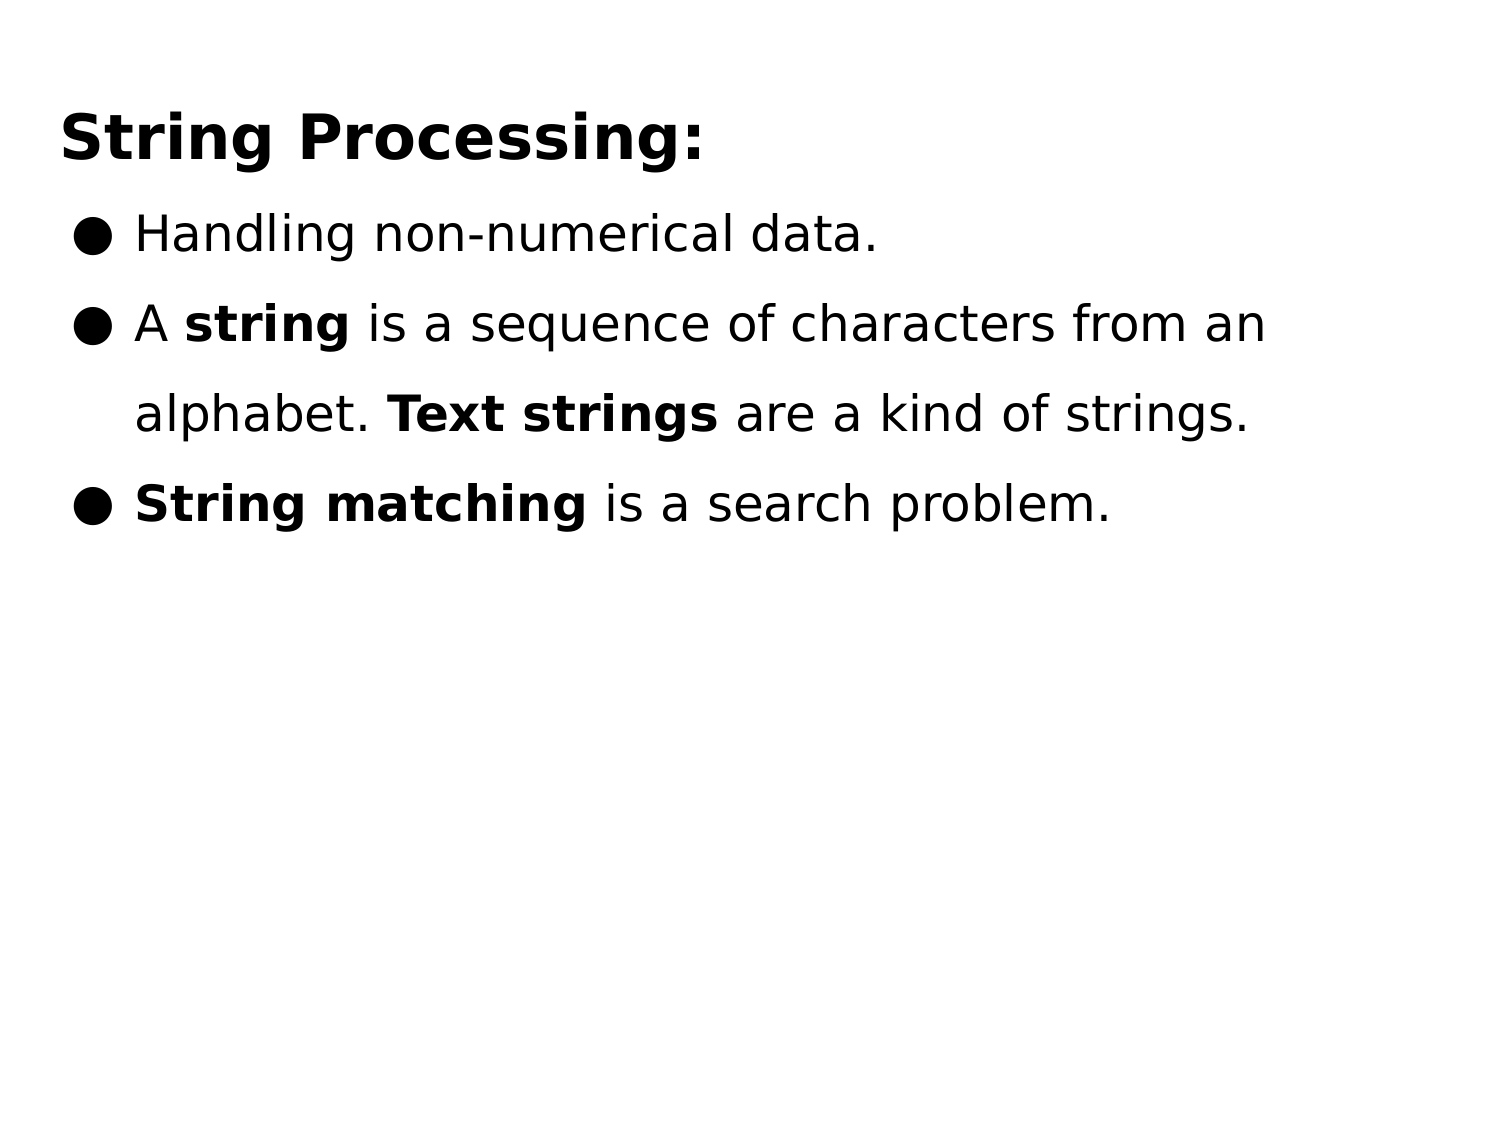

String Processing:
Handling non-numerical data.
A string is a sequence of characters from an alphabet. Text strings are a kind of strings.
String matching is a search problem.